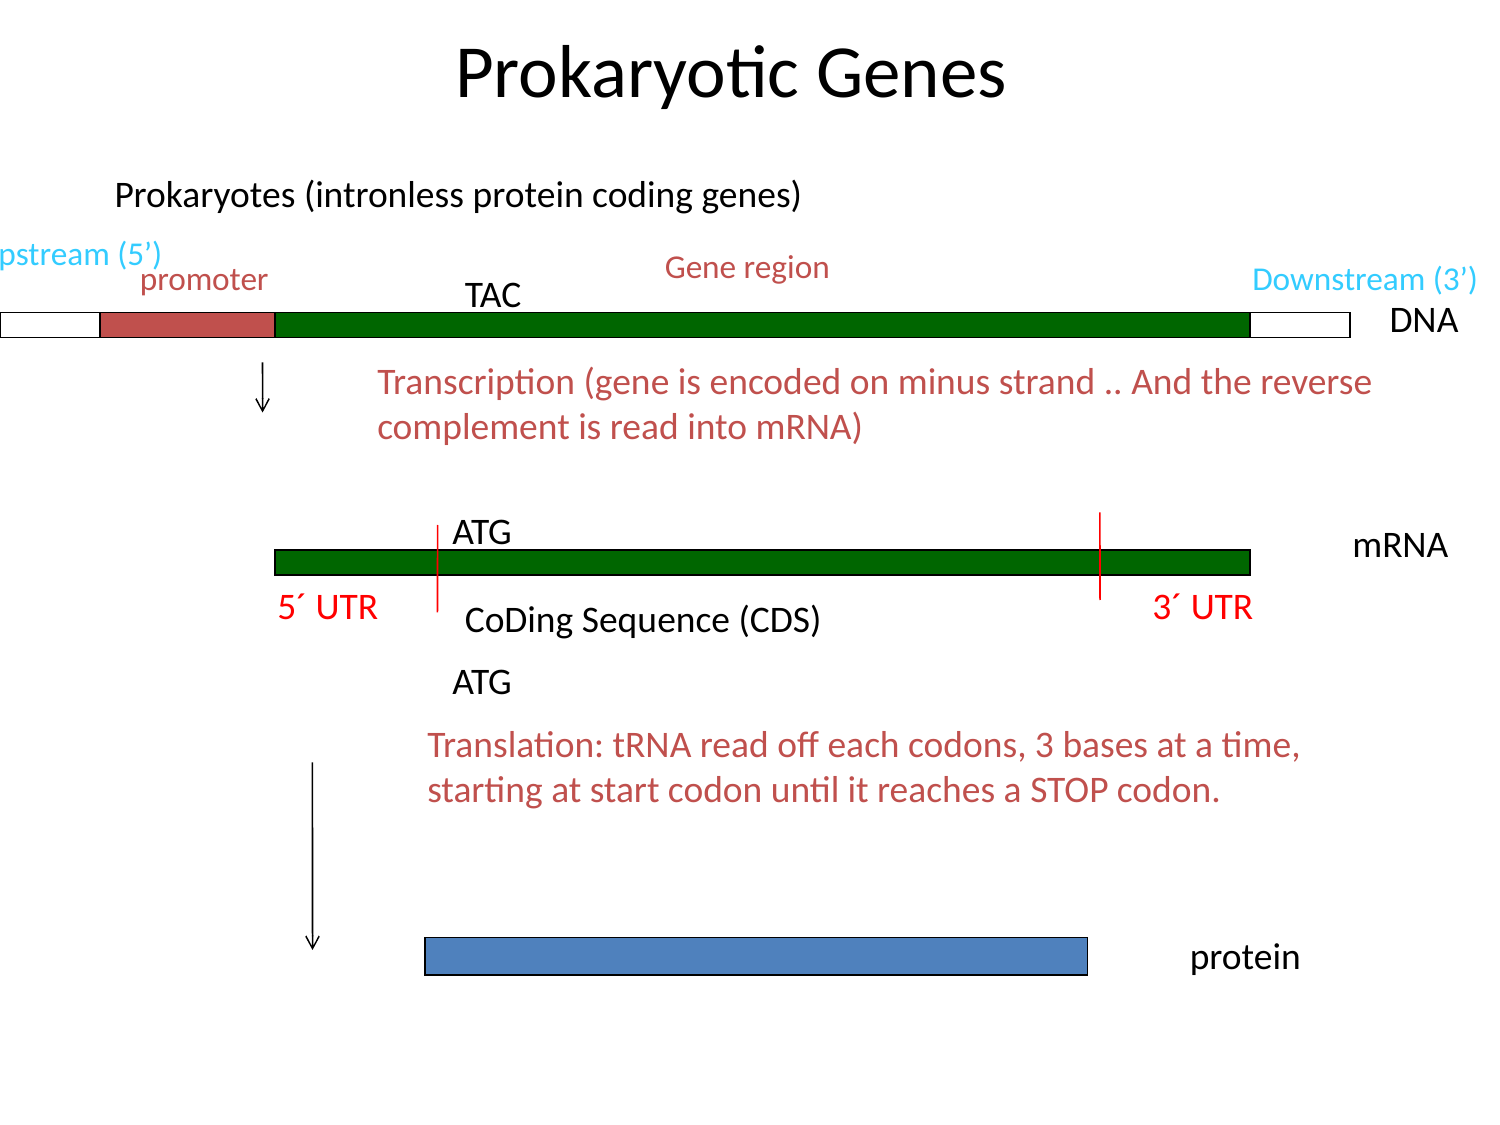

# Prokaryotic Genes
Prokaryotes (intronless protein coding genes)
Upstream (5’)
Gene region
promoter
Downstream (3’)
TAC
DNA

Transcription (gene is encoded on minus strand .. And the reverse complement is read into mRNA)

ATG

mRNA

5´ UTR
3´ UTR
CoDing Sequence (CDS)
ATG
Translation: tRNA read off each codons, 3 bases at a time, starting at start codon until it reaches a STOP codon.

protein